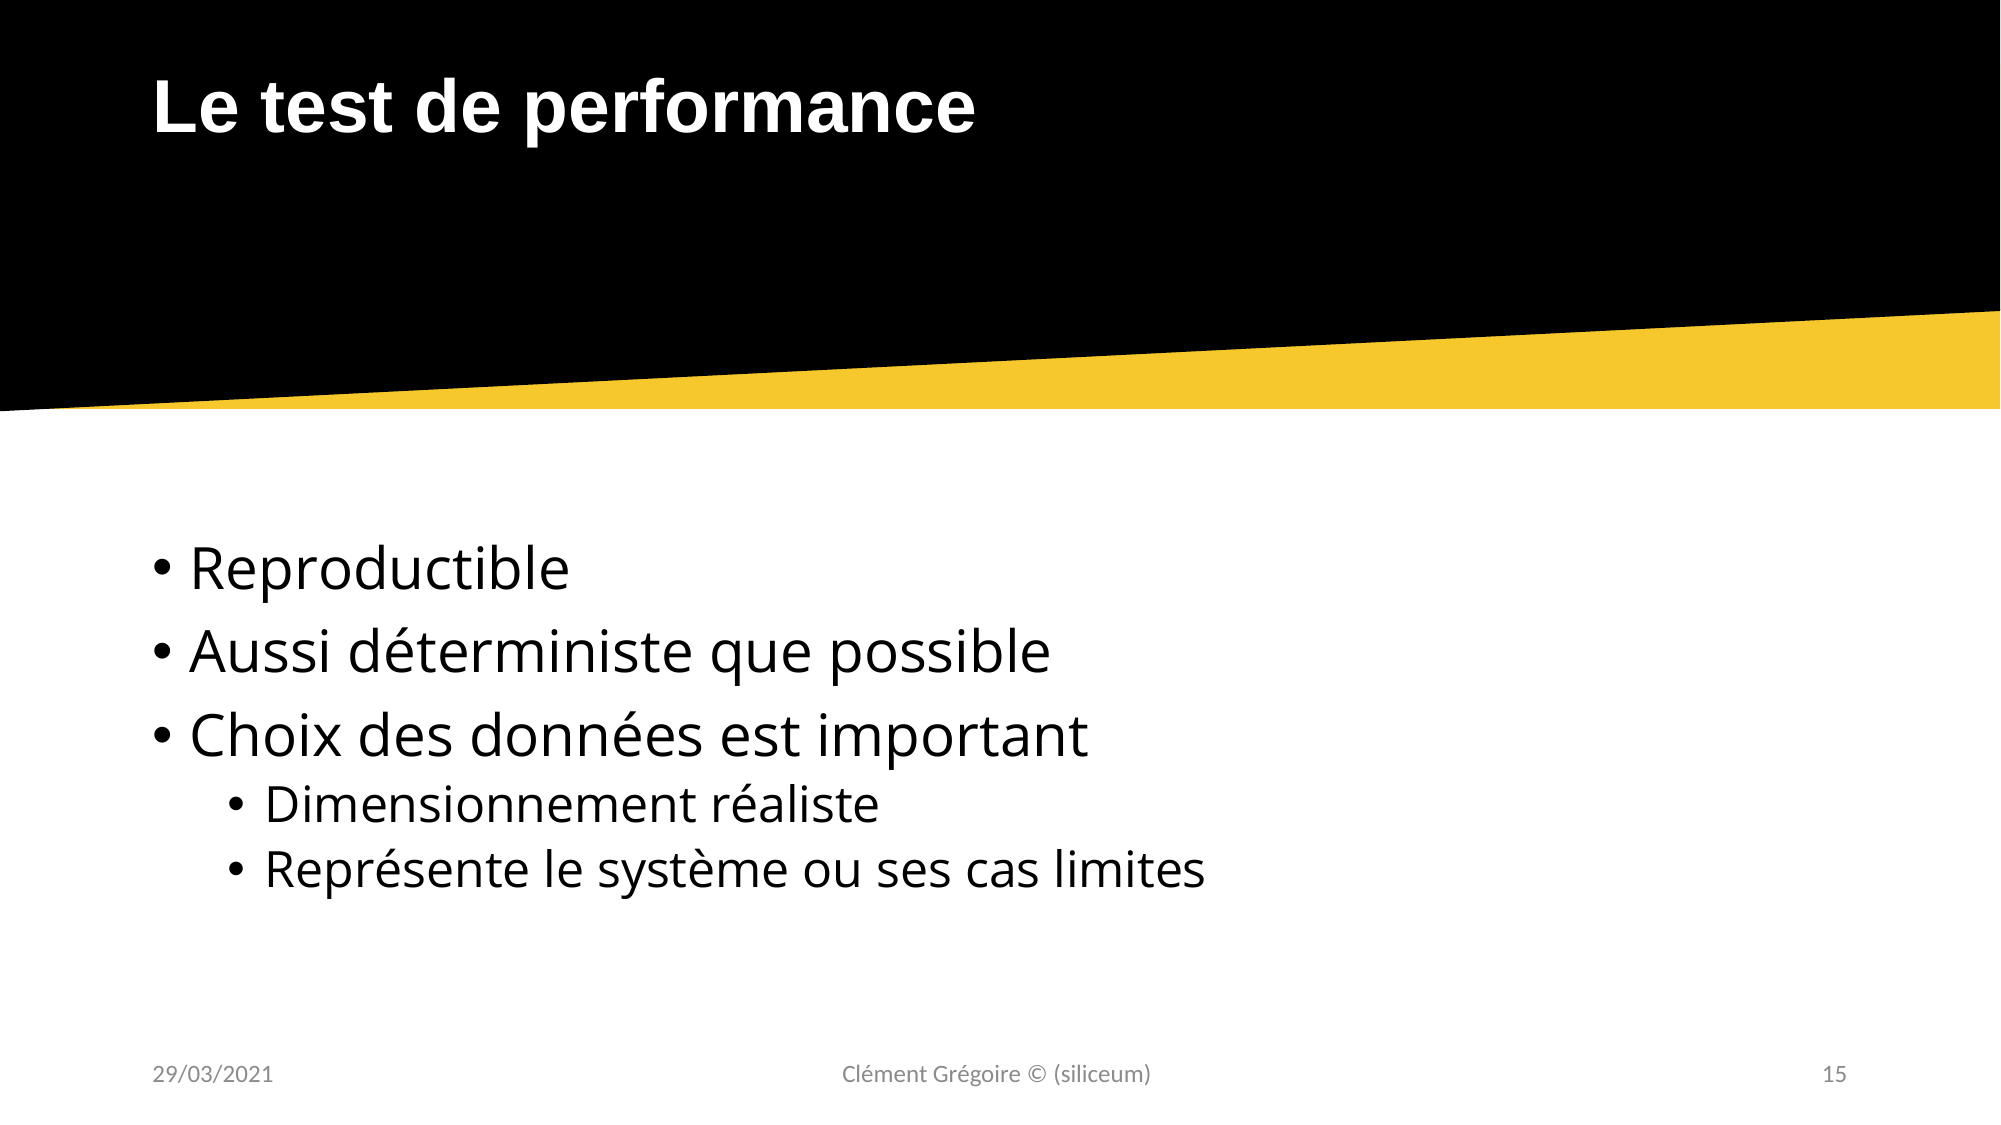

# Le test de performance

Reproductible
Aussi déterministe que possible
Choix des données est important
Dimensionnement réaliste
Représente le système ou ses cas limites

29/03/2021
Clément Grégoire © (siliceum)
15